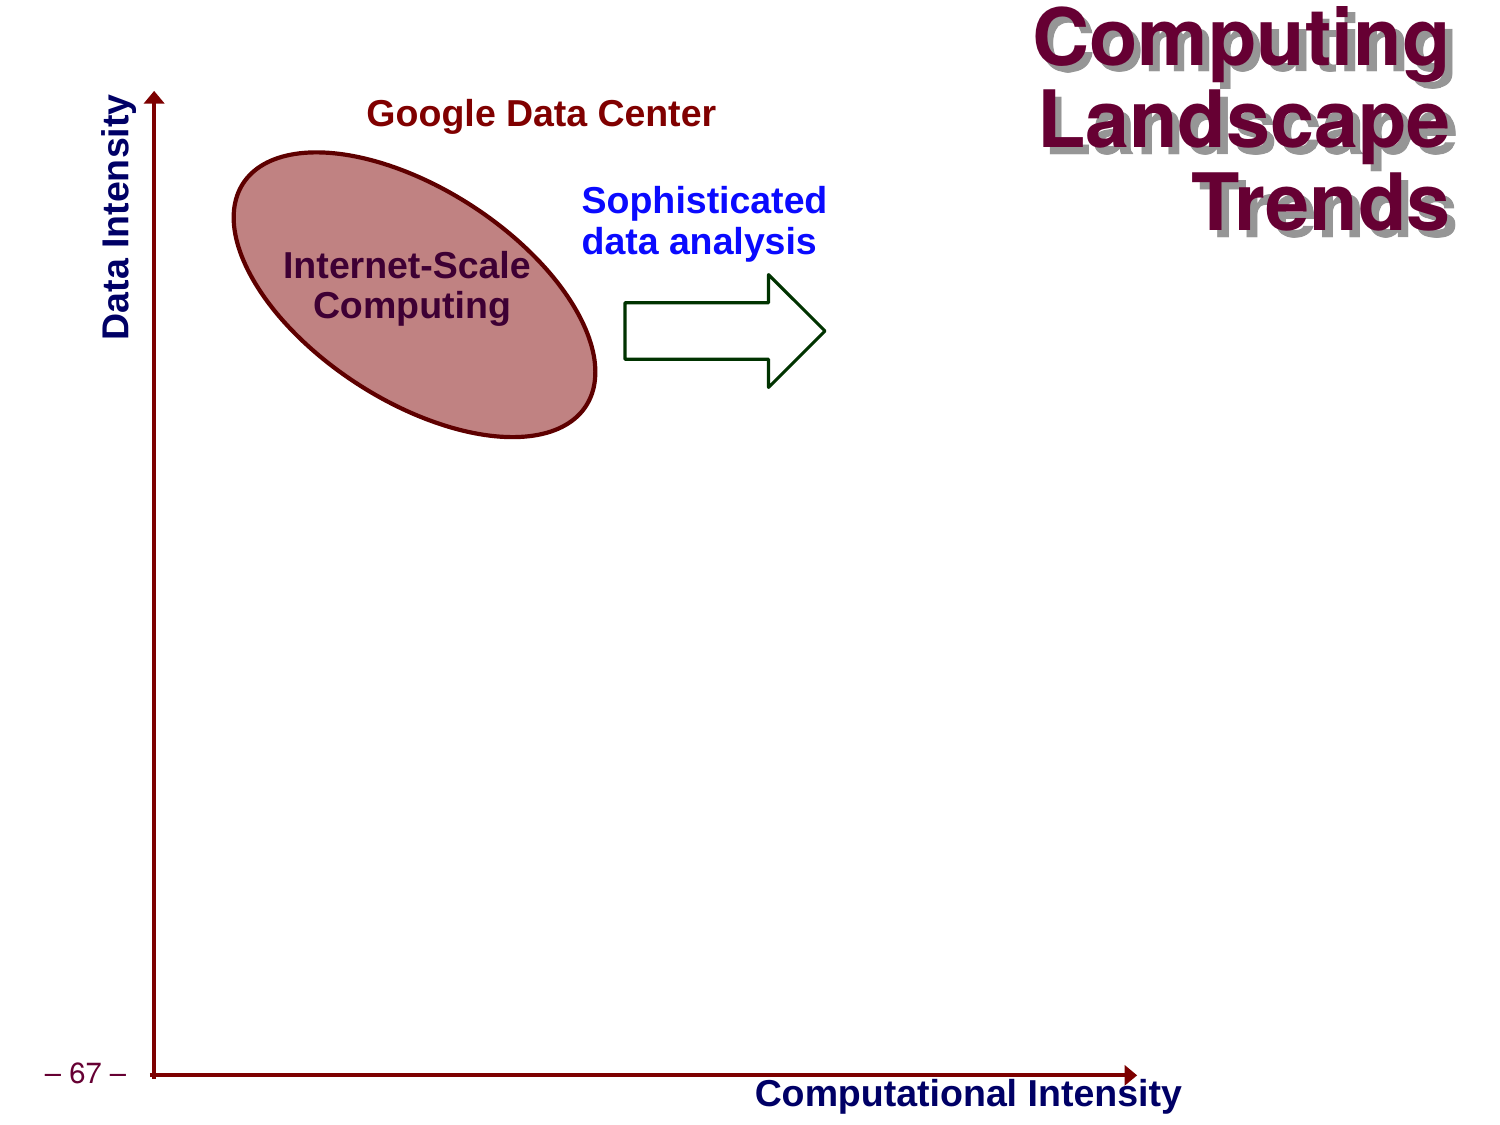

# Computing Landscape Trends
Google Data Center
Sophisticated
data analysis
Data Intensity

Internet-Scale
 Computing

Computational Intensity